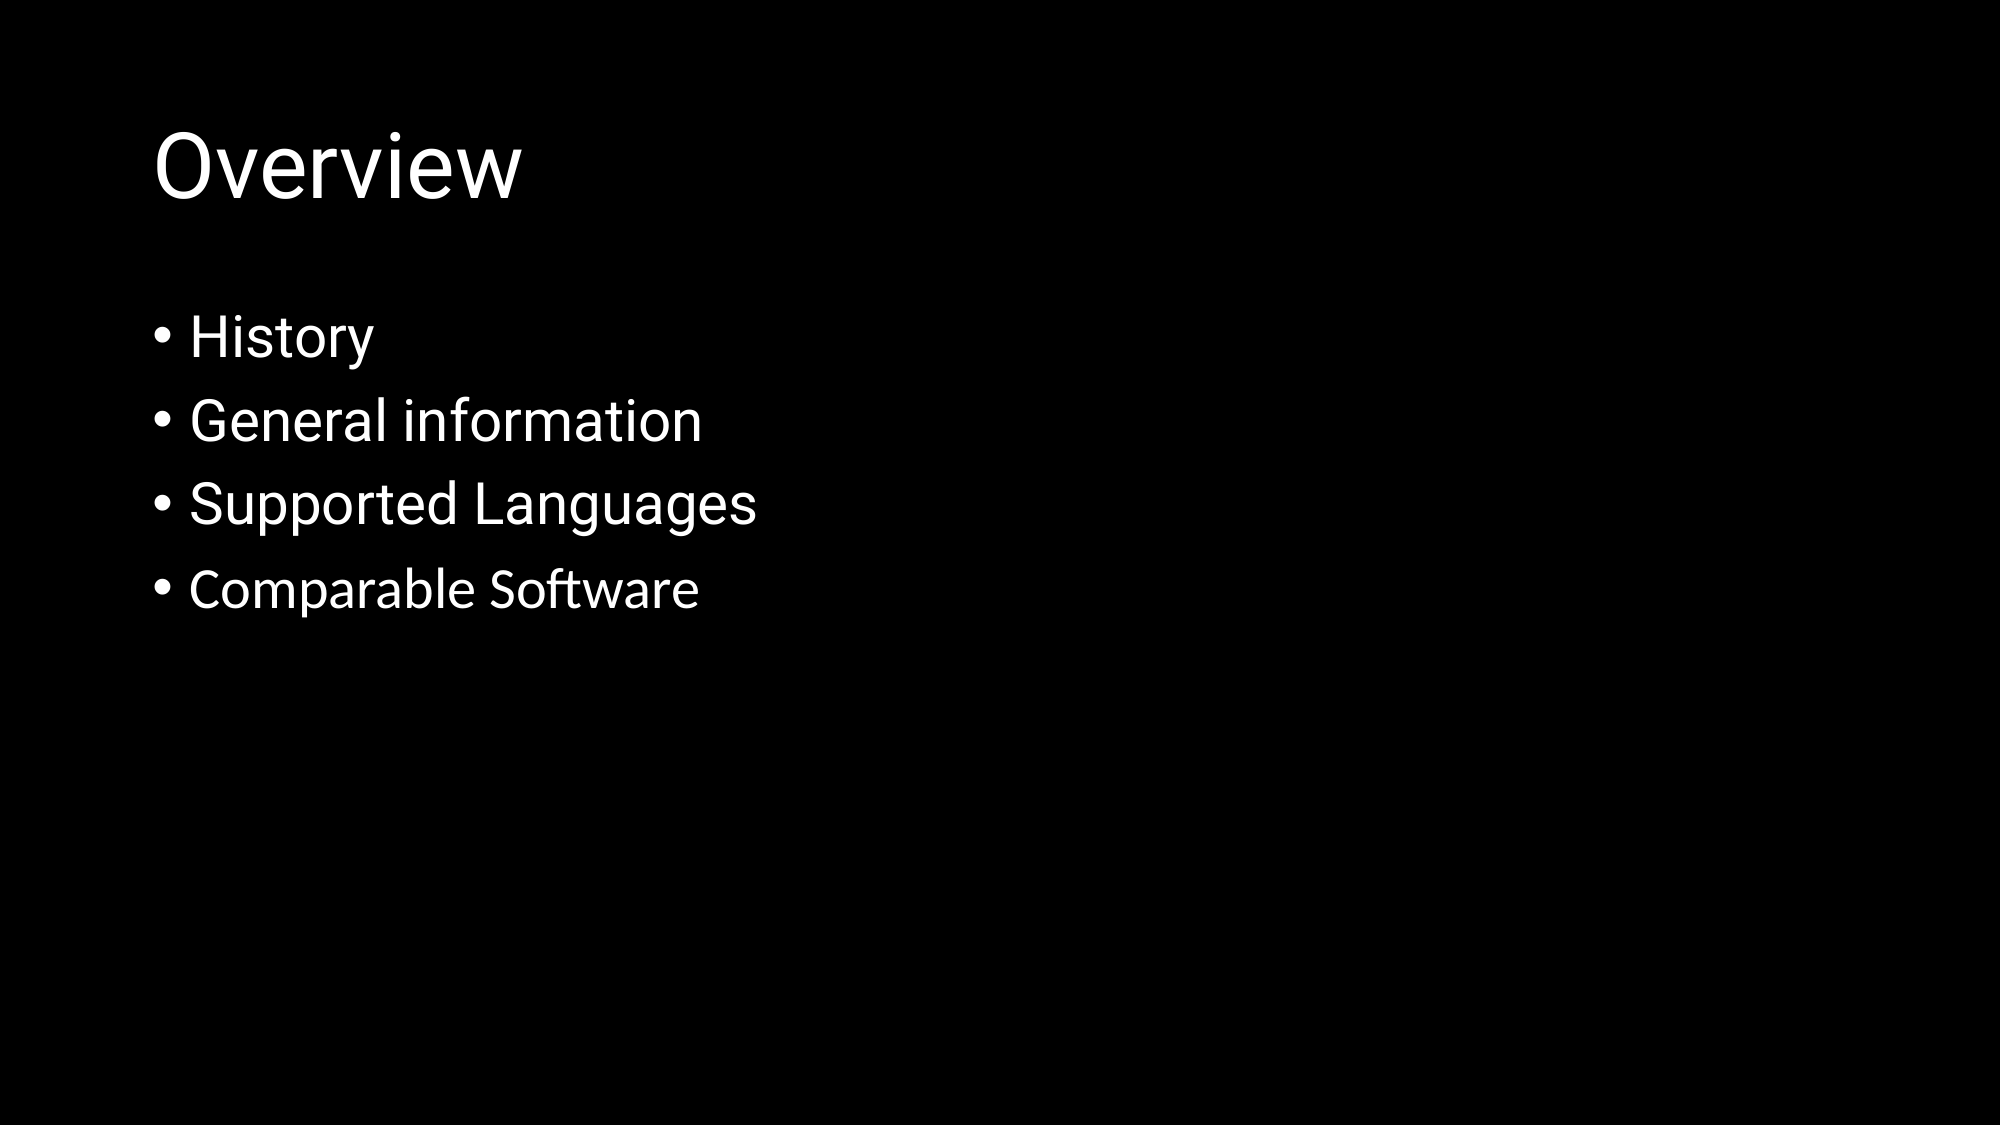

# Overview
History
General information
Supported Languages
Comparable Software